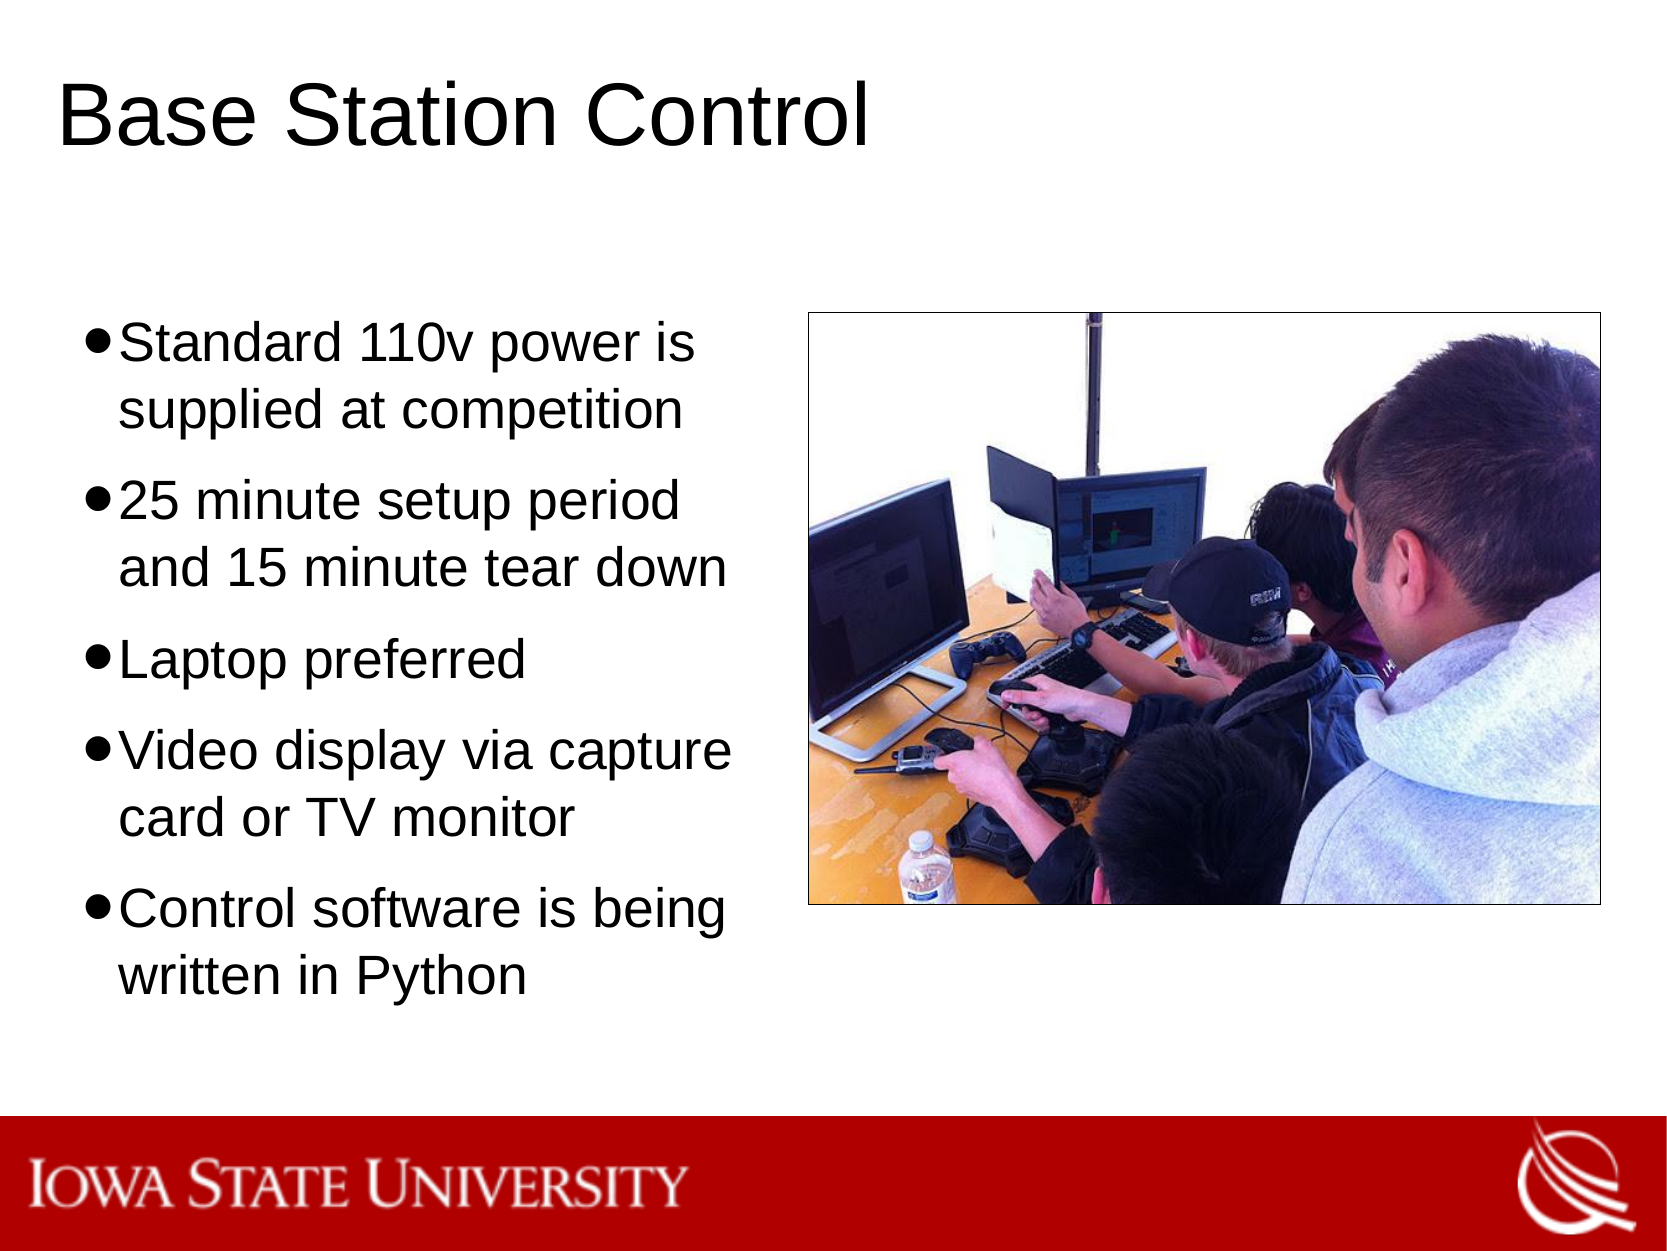

# Base Station Control
Standard 110v power is supplied at competition
25 minute setup period and 15 minute tear down
Laptop preferred
Video display via capture card or TV monitor
Control software is being written in Python